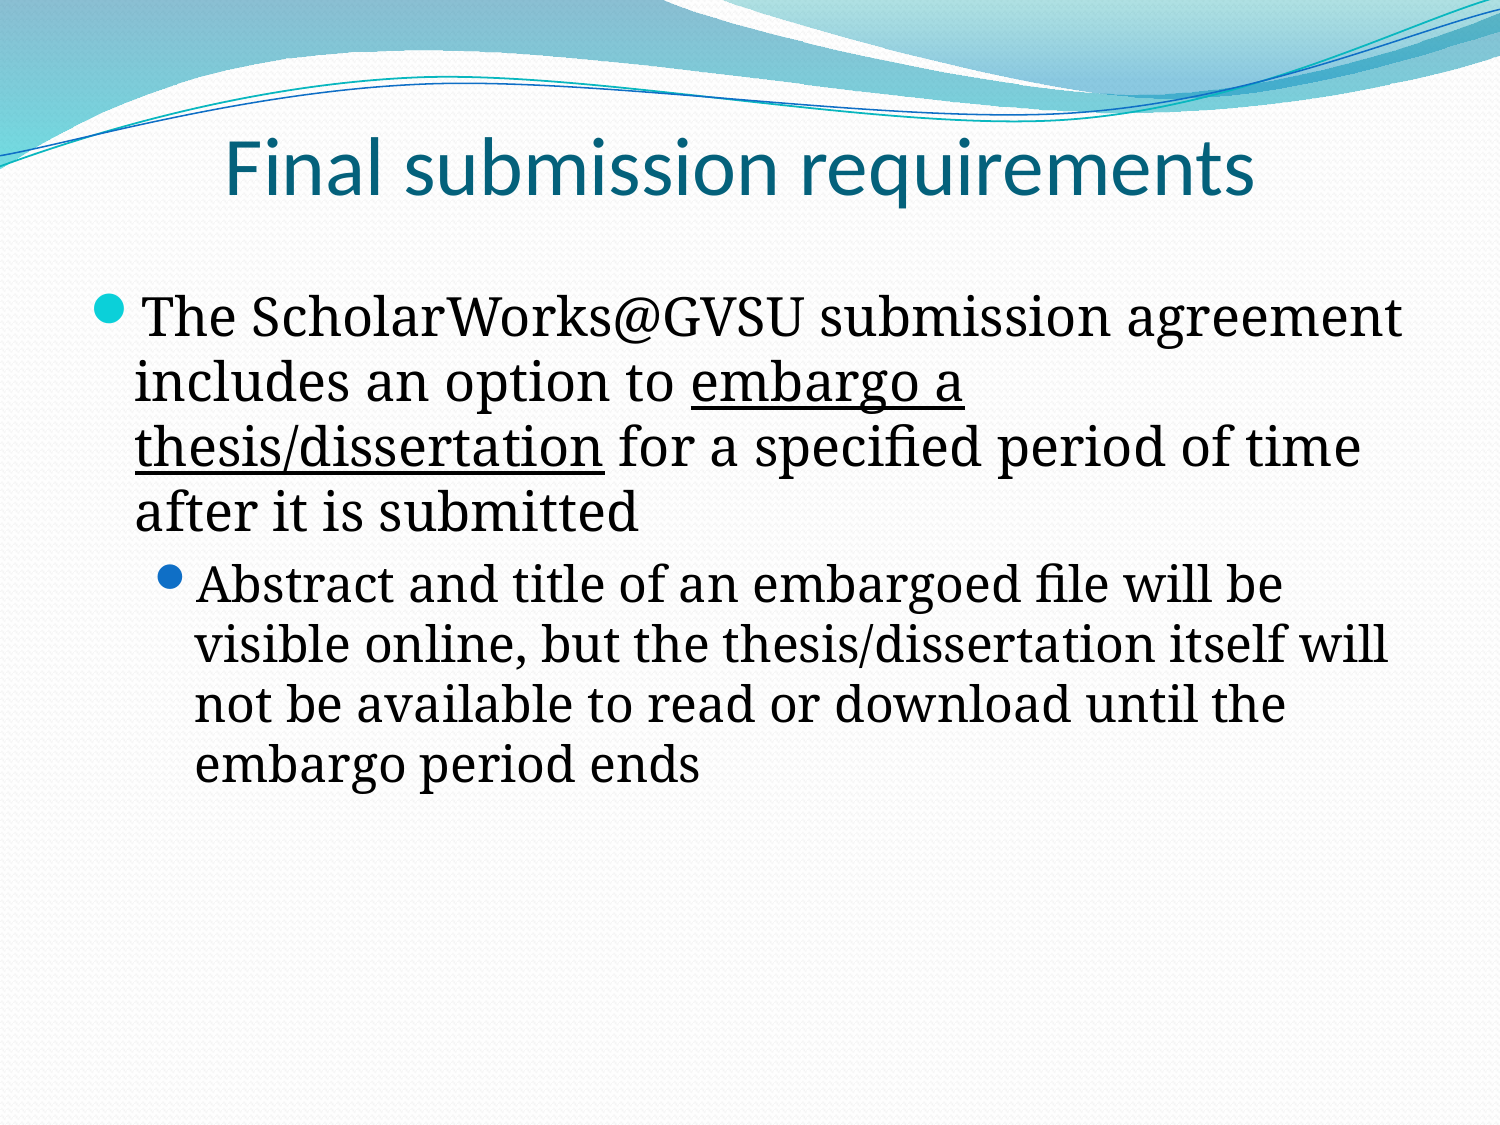

# Final submission requirements
The ScholarWorks@GVSU submission agreement includes an option to embargo a thesis/dissertation for a specified period of time after it is submitted
Abstract and title of an embargoed file will be visible online, but the thesis/dissertation itself will not be available to read or download until the embargo period ends